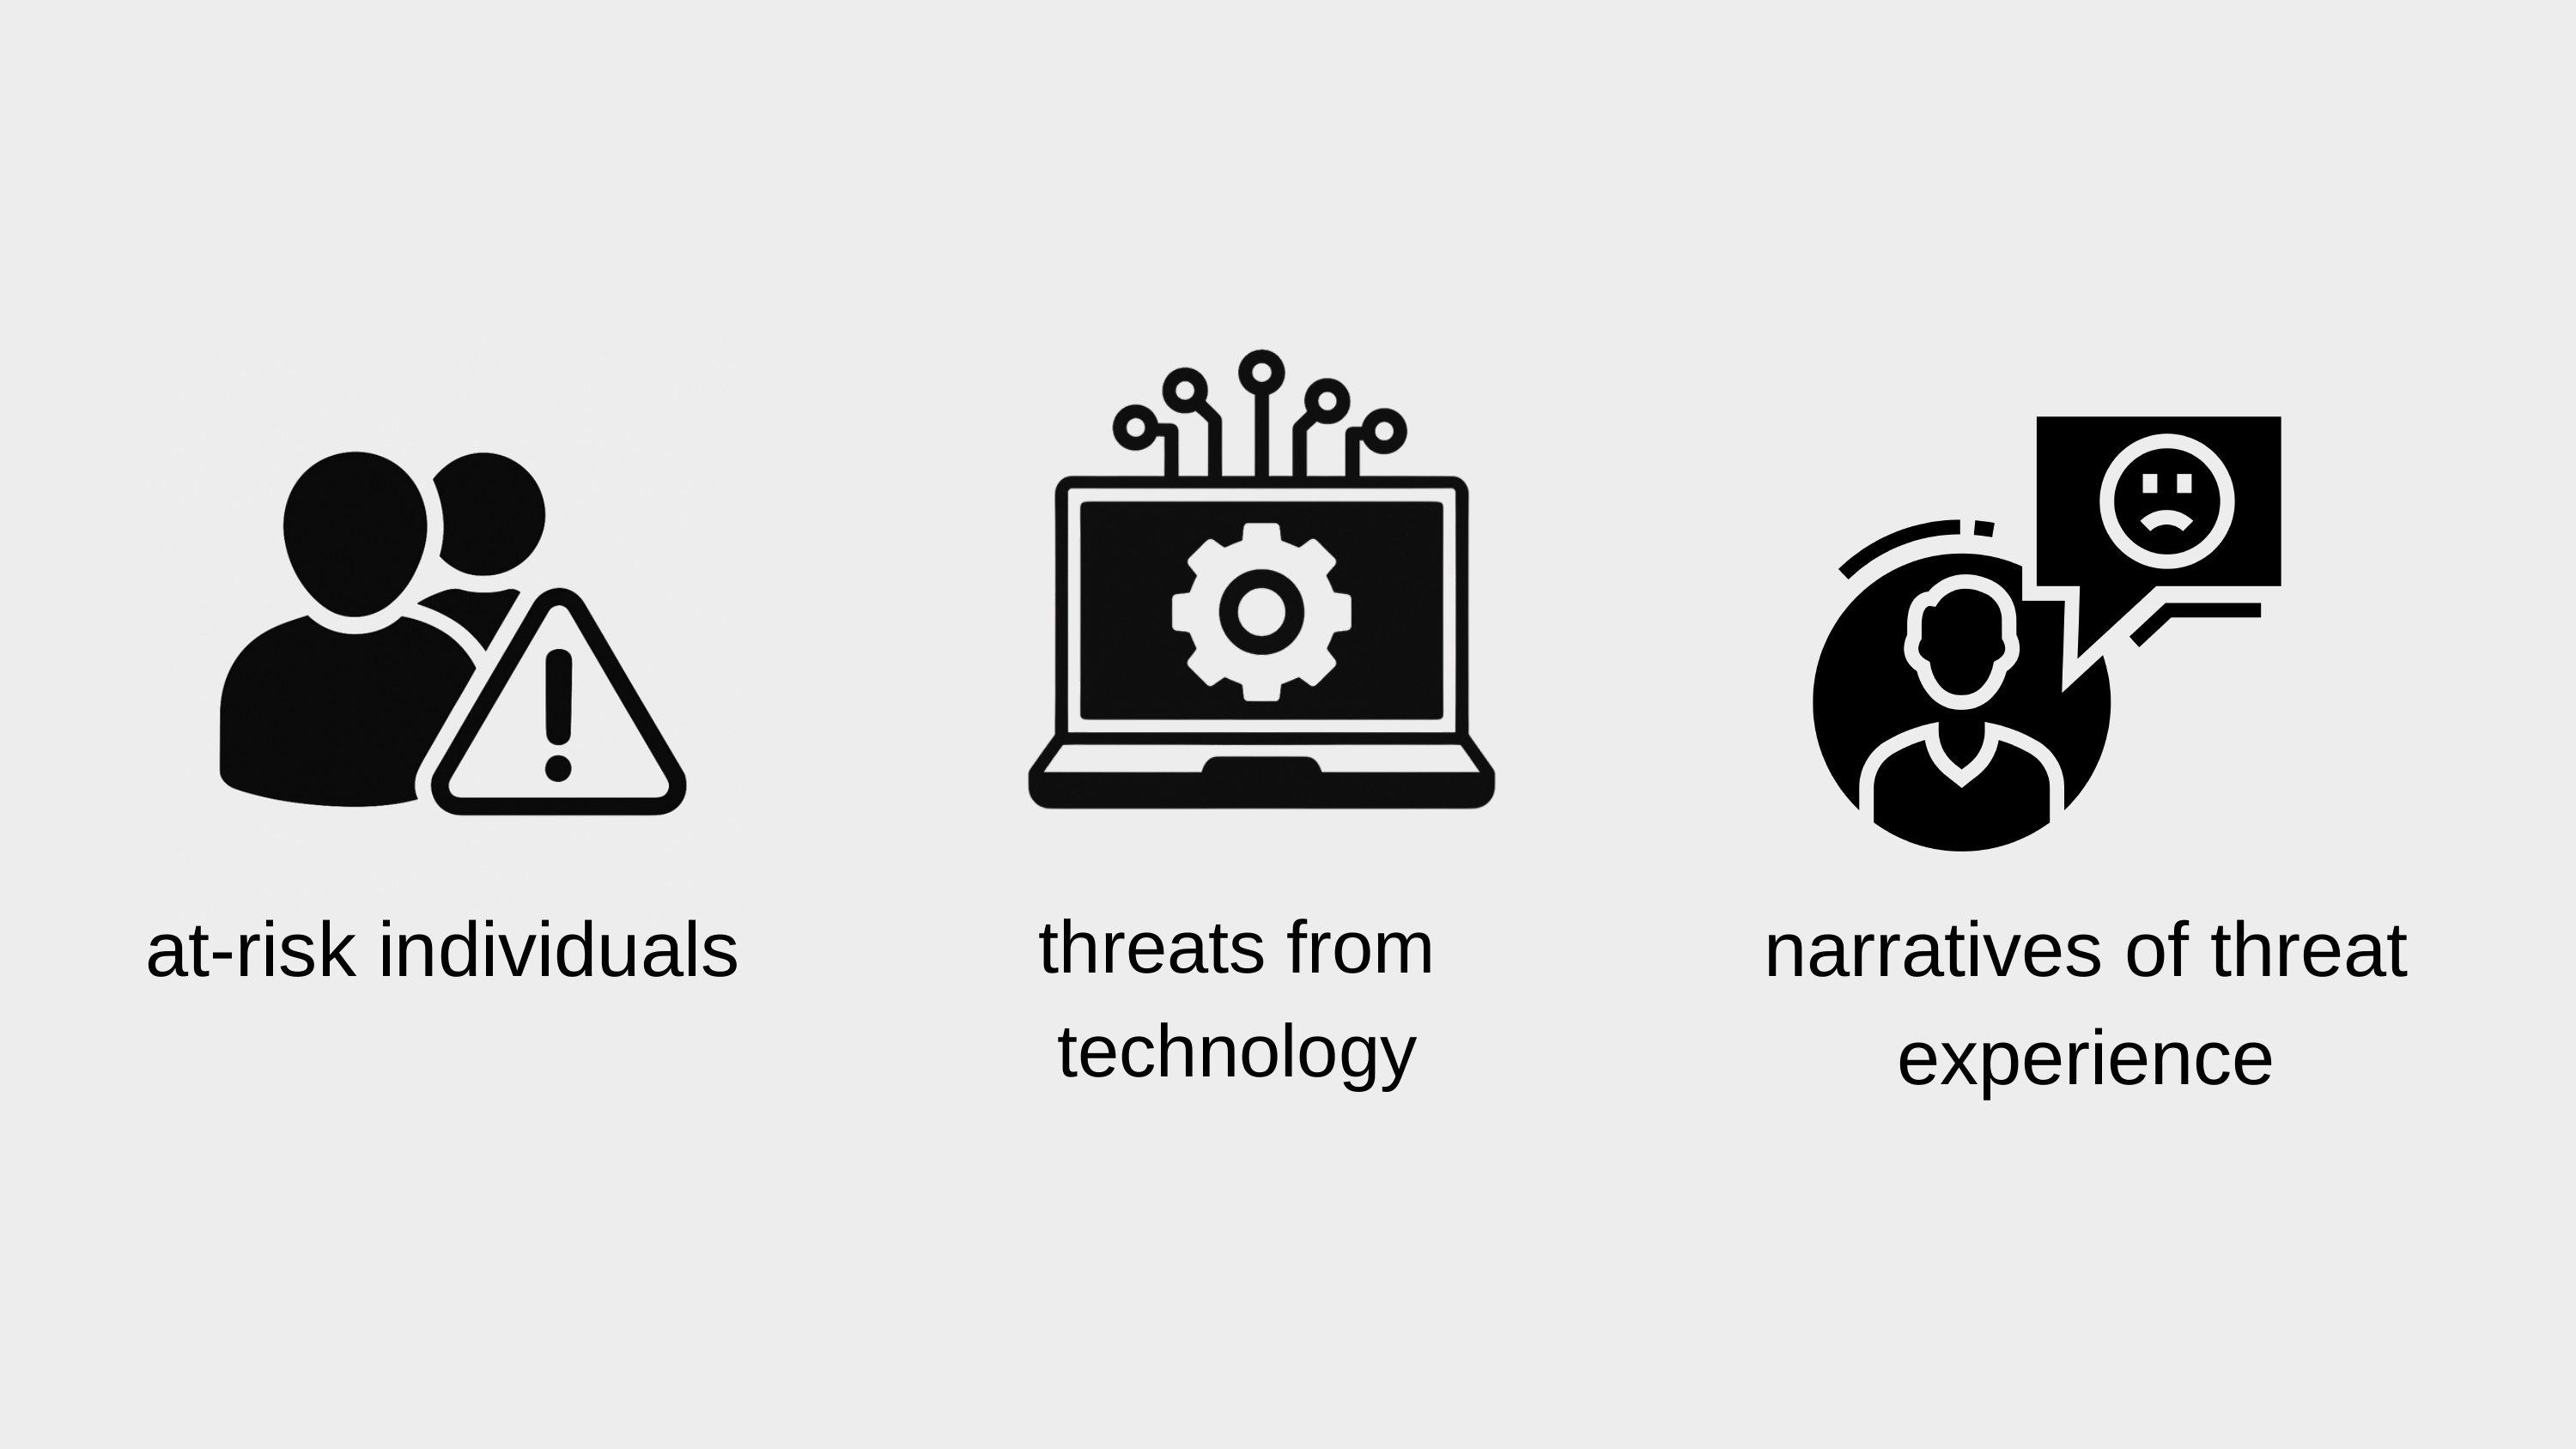

at-risk individuals
threats from technology
narratives of threat experience